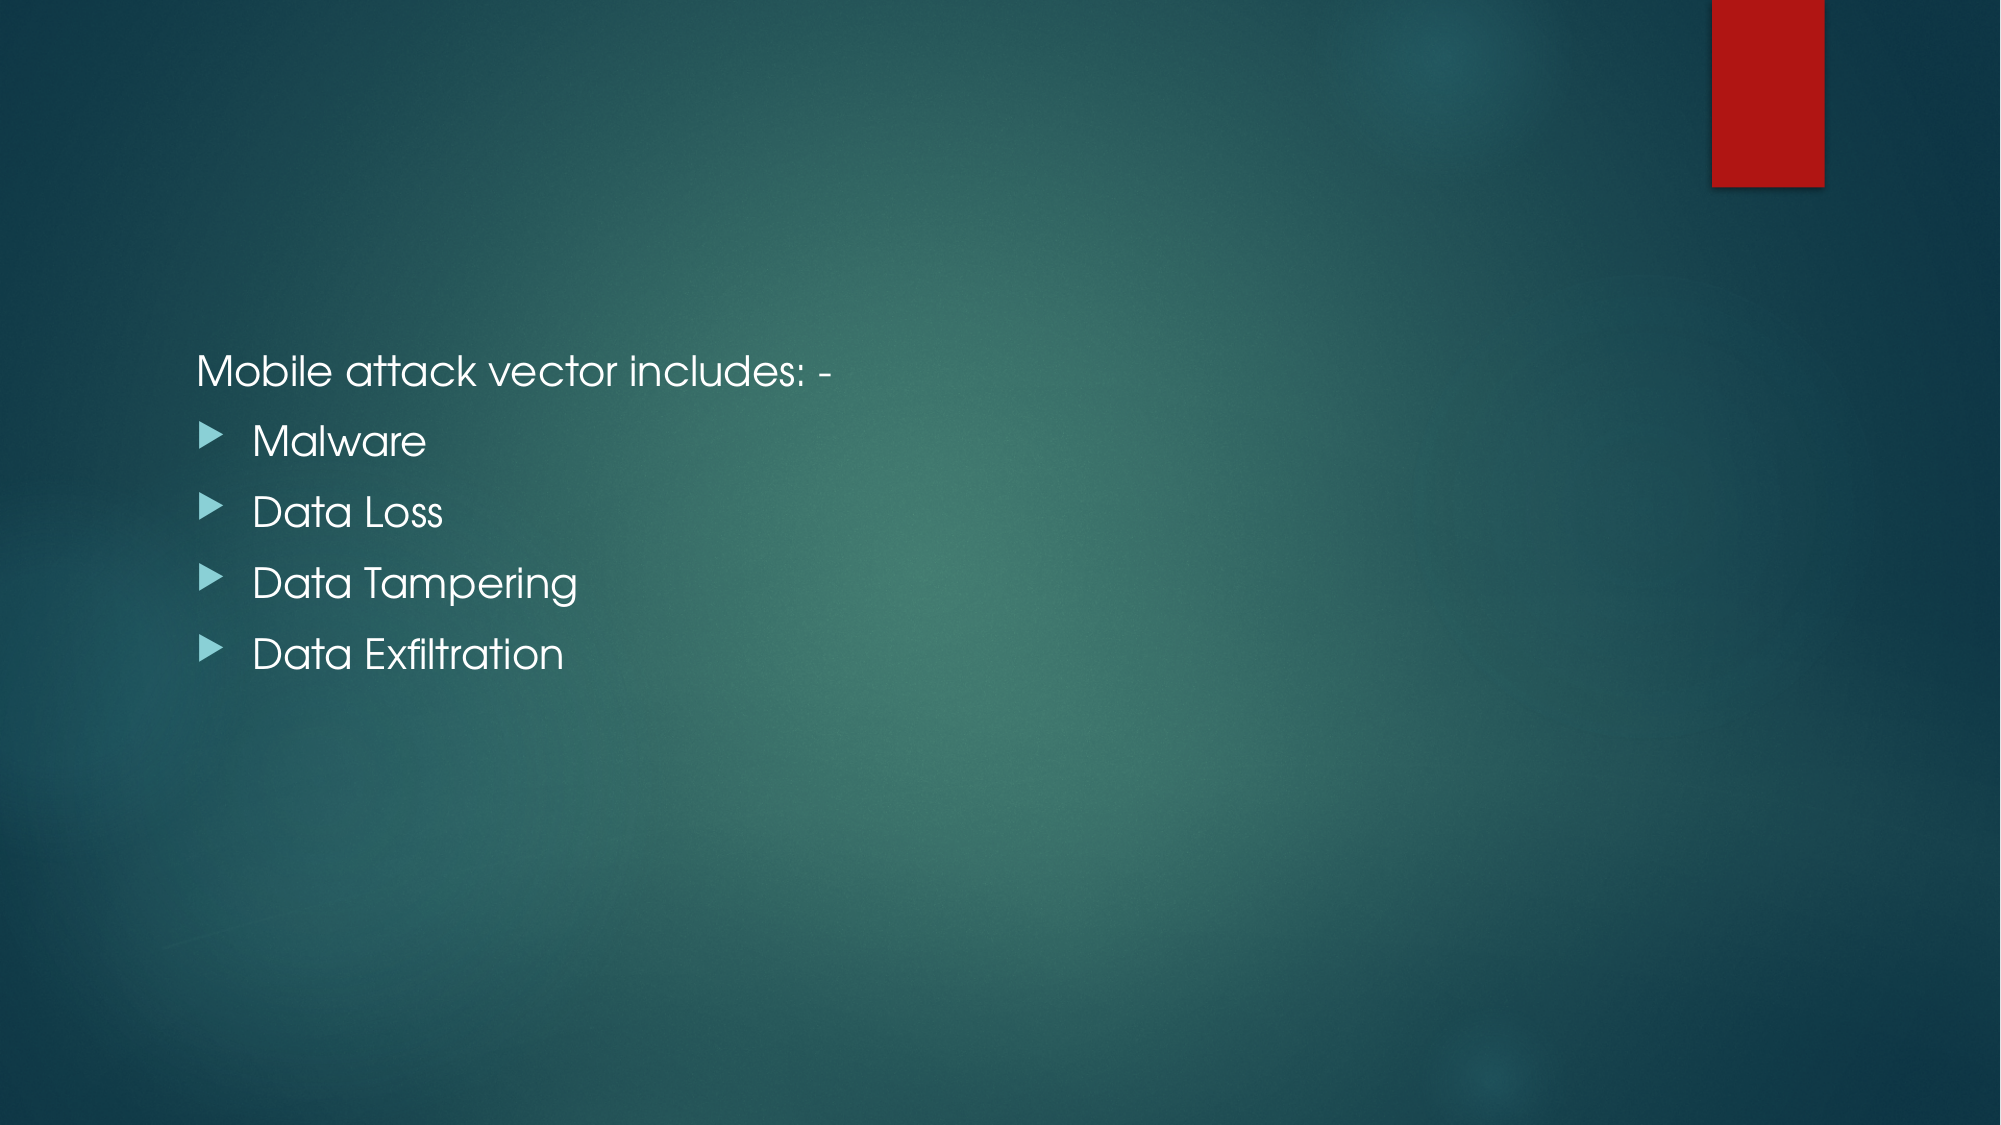

Mobile attack vector includes: -
Malware
Data Loss
Data Tampering
Data Exfiltration